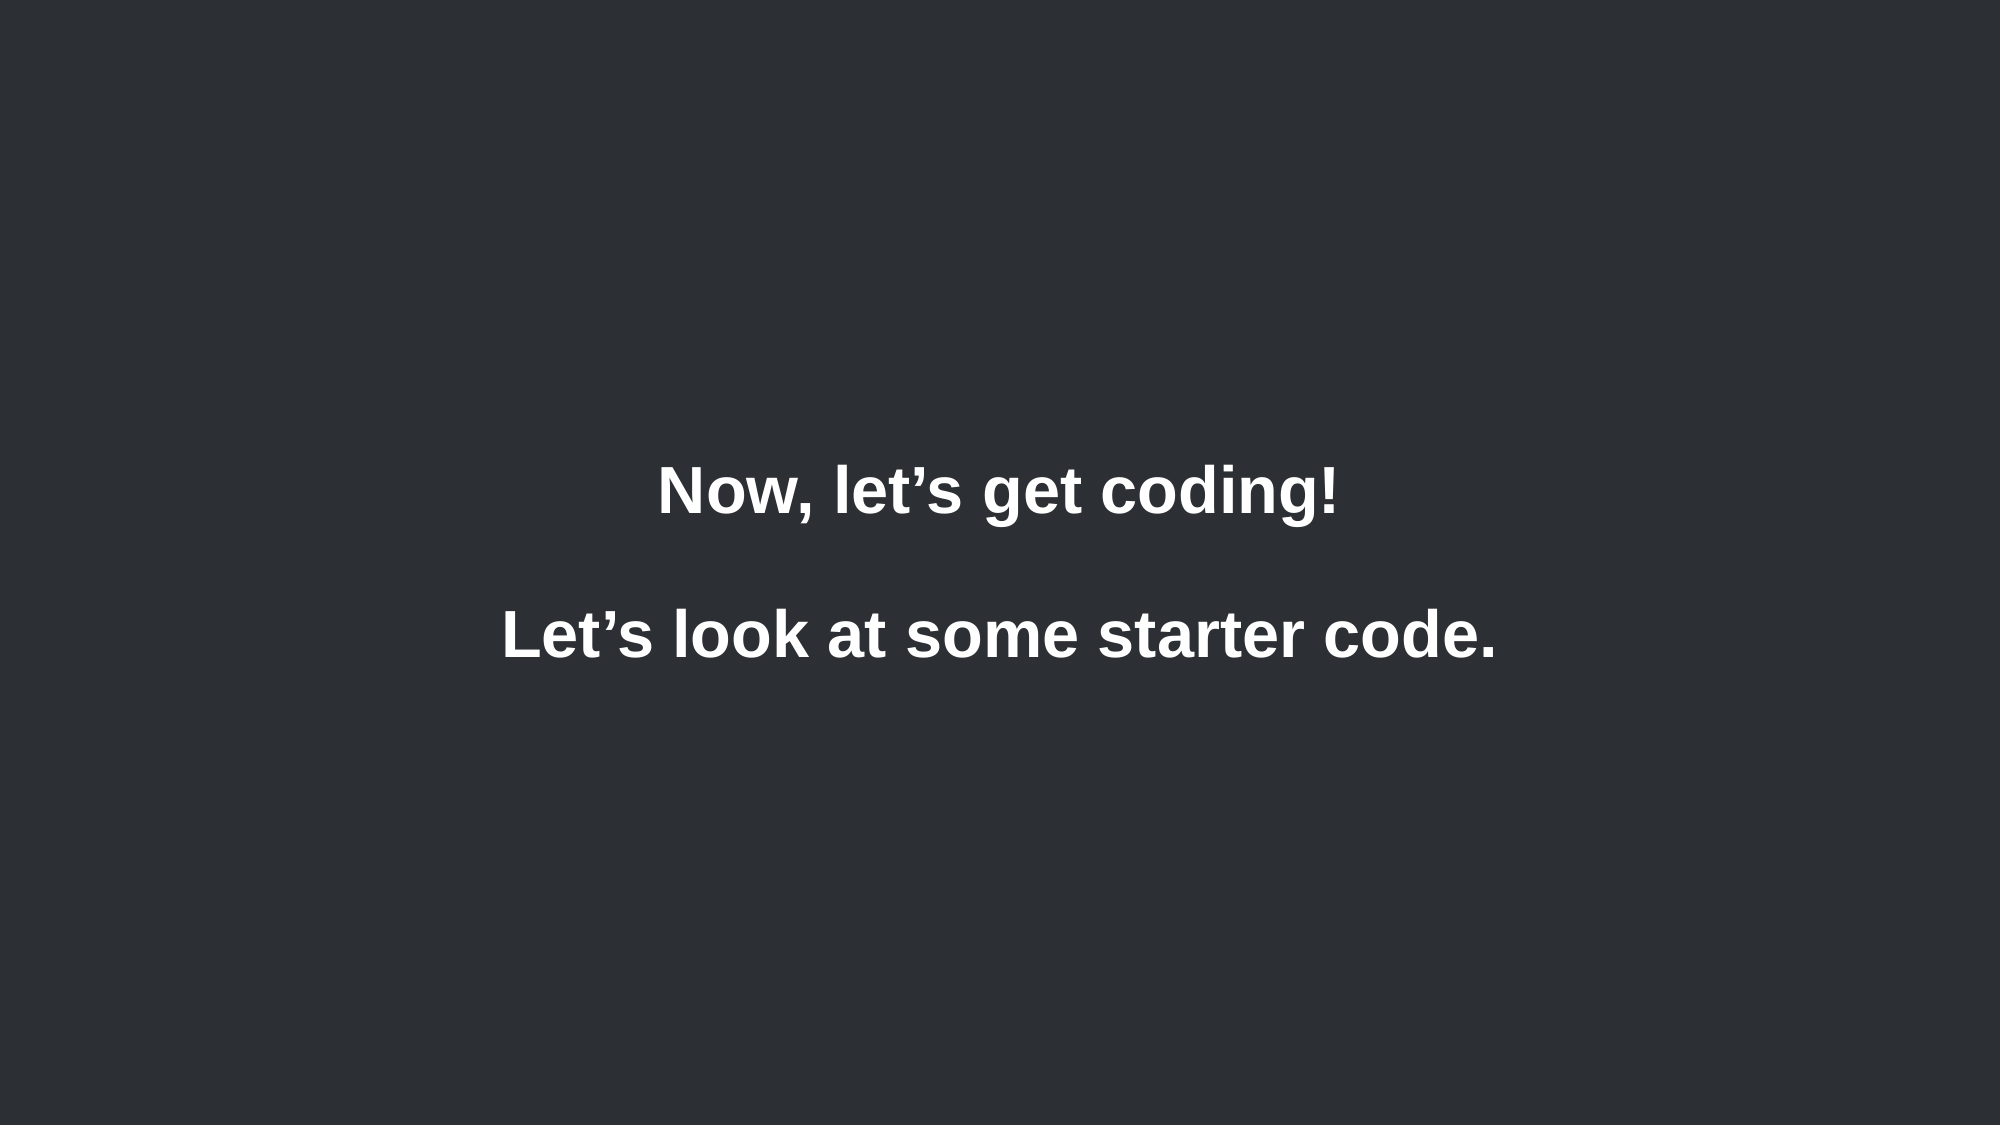

Now, let’s get coding!

Let’s look at some starter code.